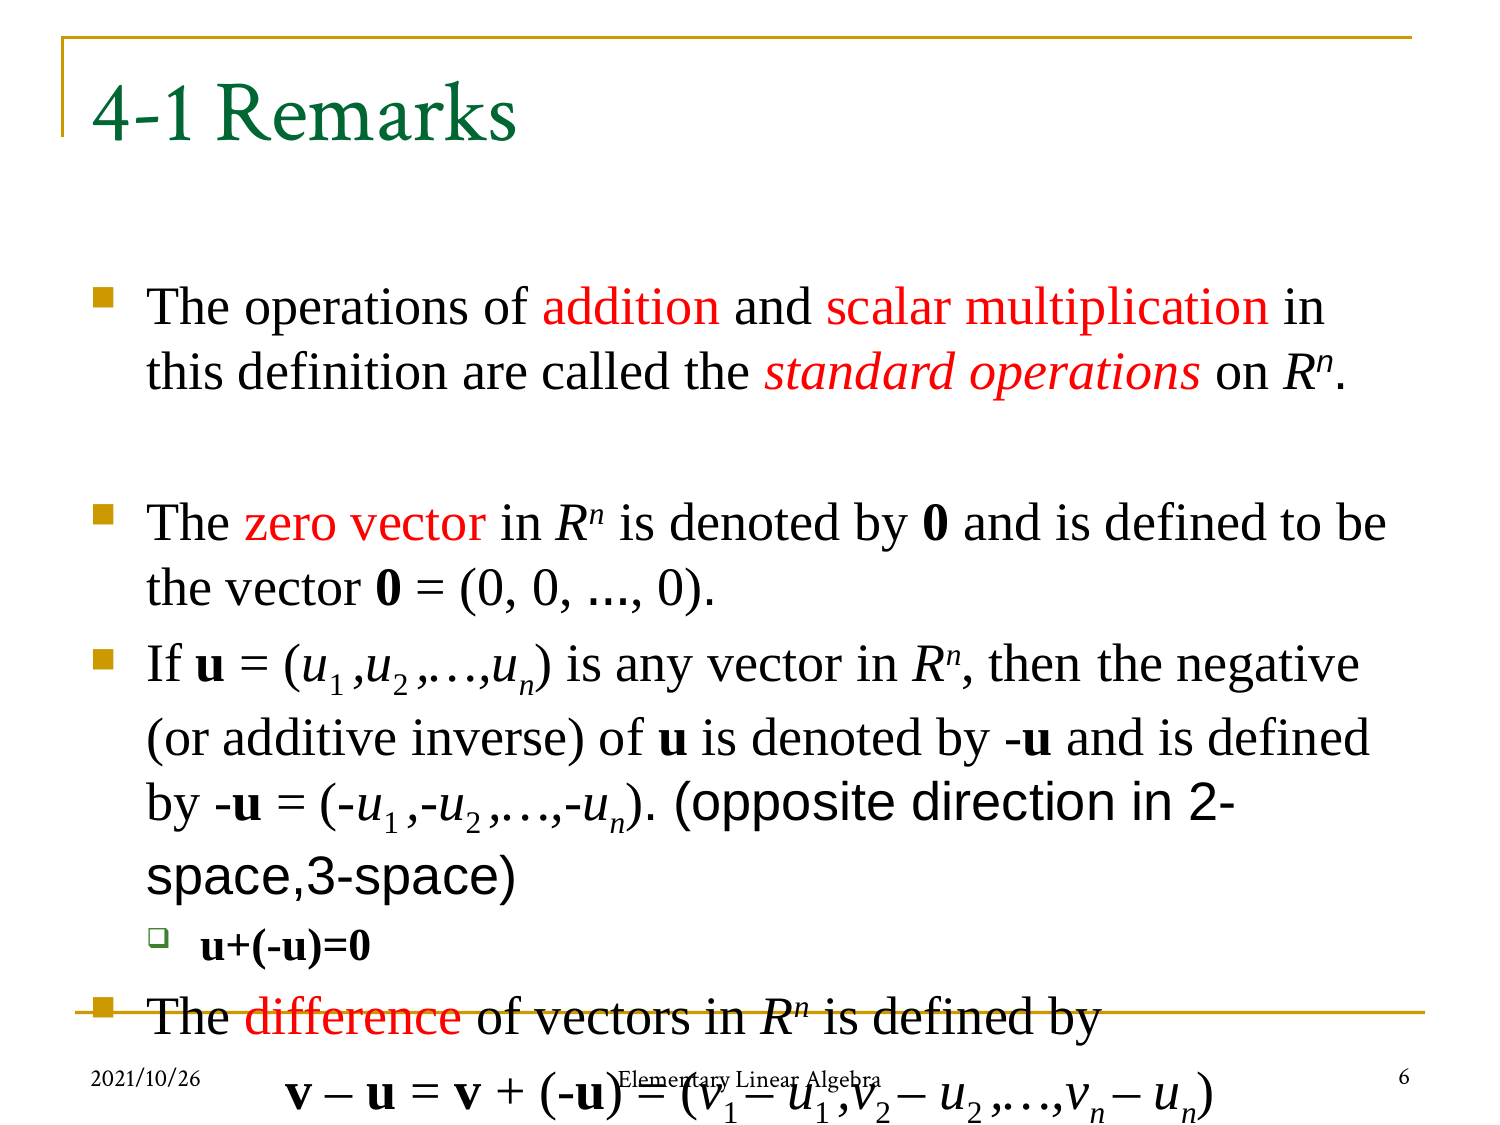

# 4-1 Remarks
The operations of addition and scalar multiplication in this definition are called the standard operations on Rn.

The zero vector in Rn is denoted by 0 and is defined to be the vector 0 = (0, 0, …, 0).
If u = (u1 ,u2 ,…,un) is any vector in Rn, then the negative (or additive inverse) of u is denoted by -u and is defined by -u = (-u1 ,-u2 ,…,-un). (opposite direction in 2-space,3-space)
u+(-u)=0
The difference of vectors in Rn is defined by
v – u = v + (-u) = (v1 – u1 ,v2 – u2 ,…,vn – un)
2021/10/26
6
Elementary Linear Algebra